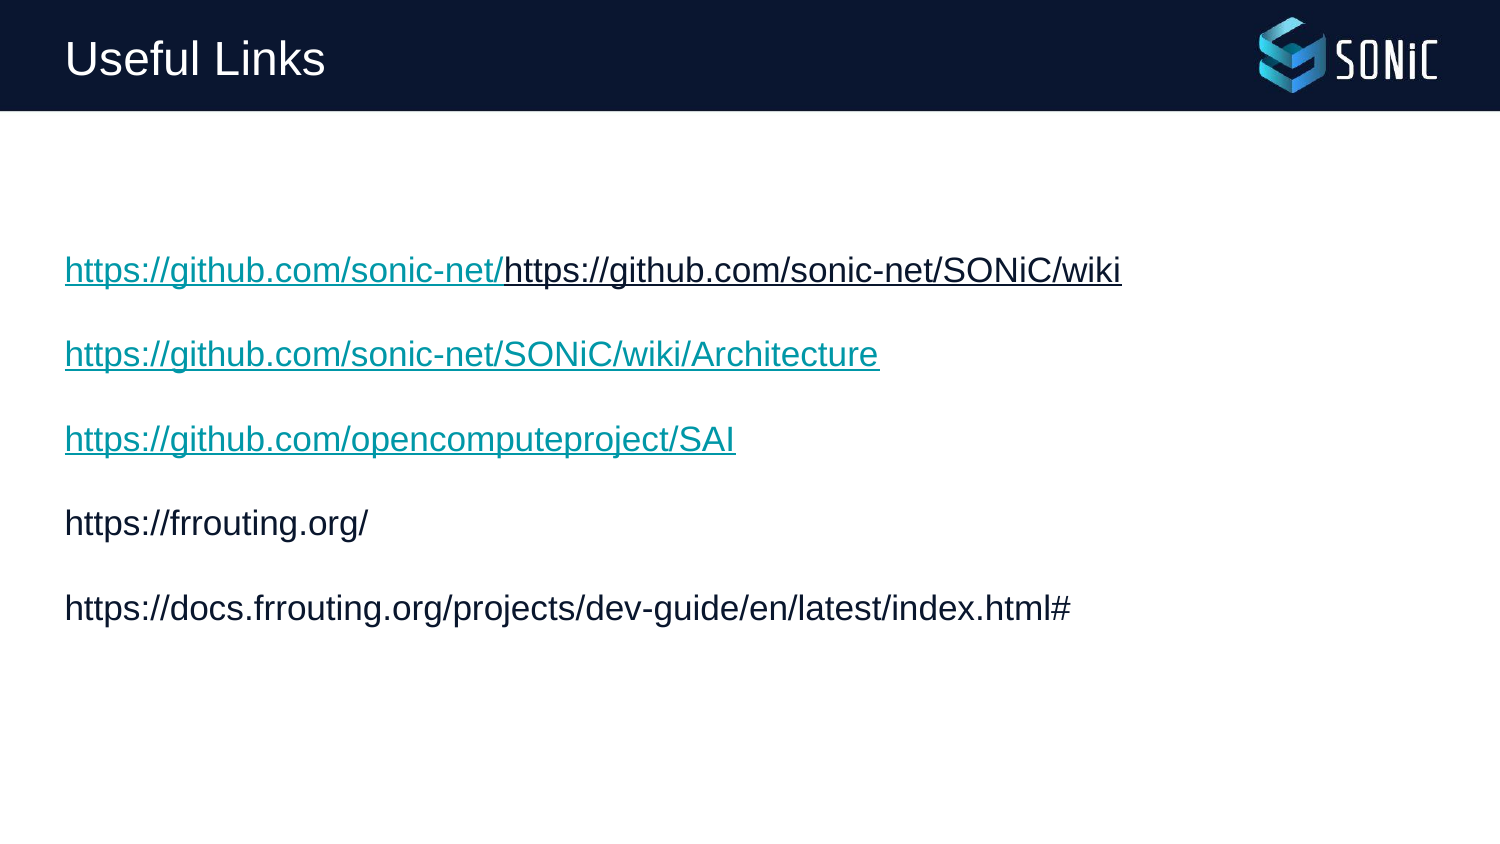

# Useful Links
https://github.com/sonic-net/
https://github.com/sonic-net/SONiC/wiki
https://github.com/sonic-net/SONiC/wiki/Architecture
https://github.com/opencomputeproject/SAI
https://frrouting.org/
https://docs.frrouting.org/projects/dev-guide/en/latest/index.html#